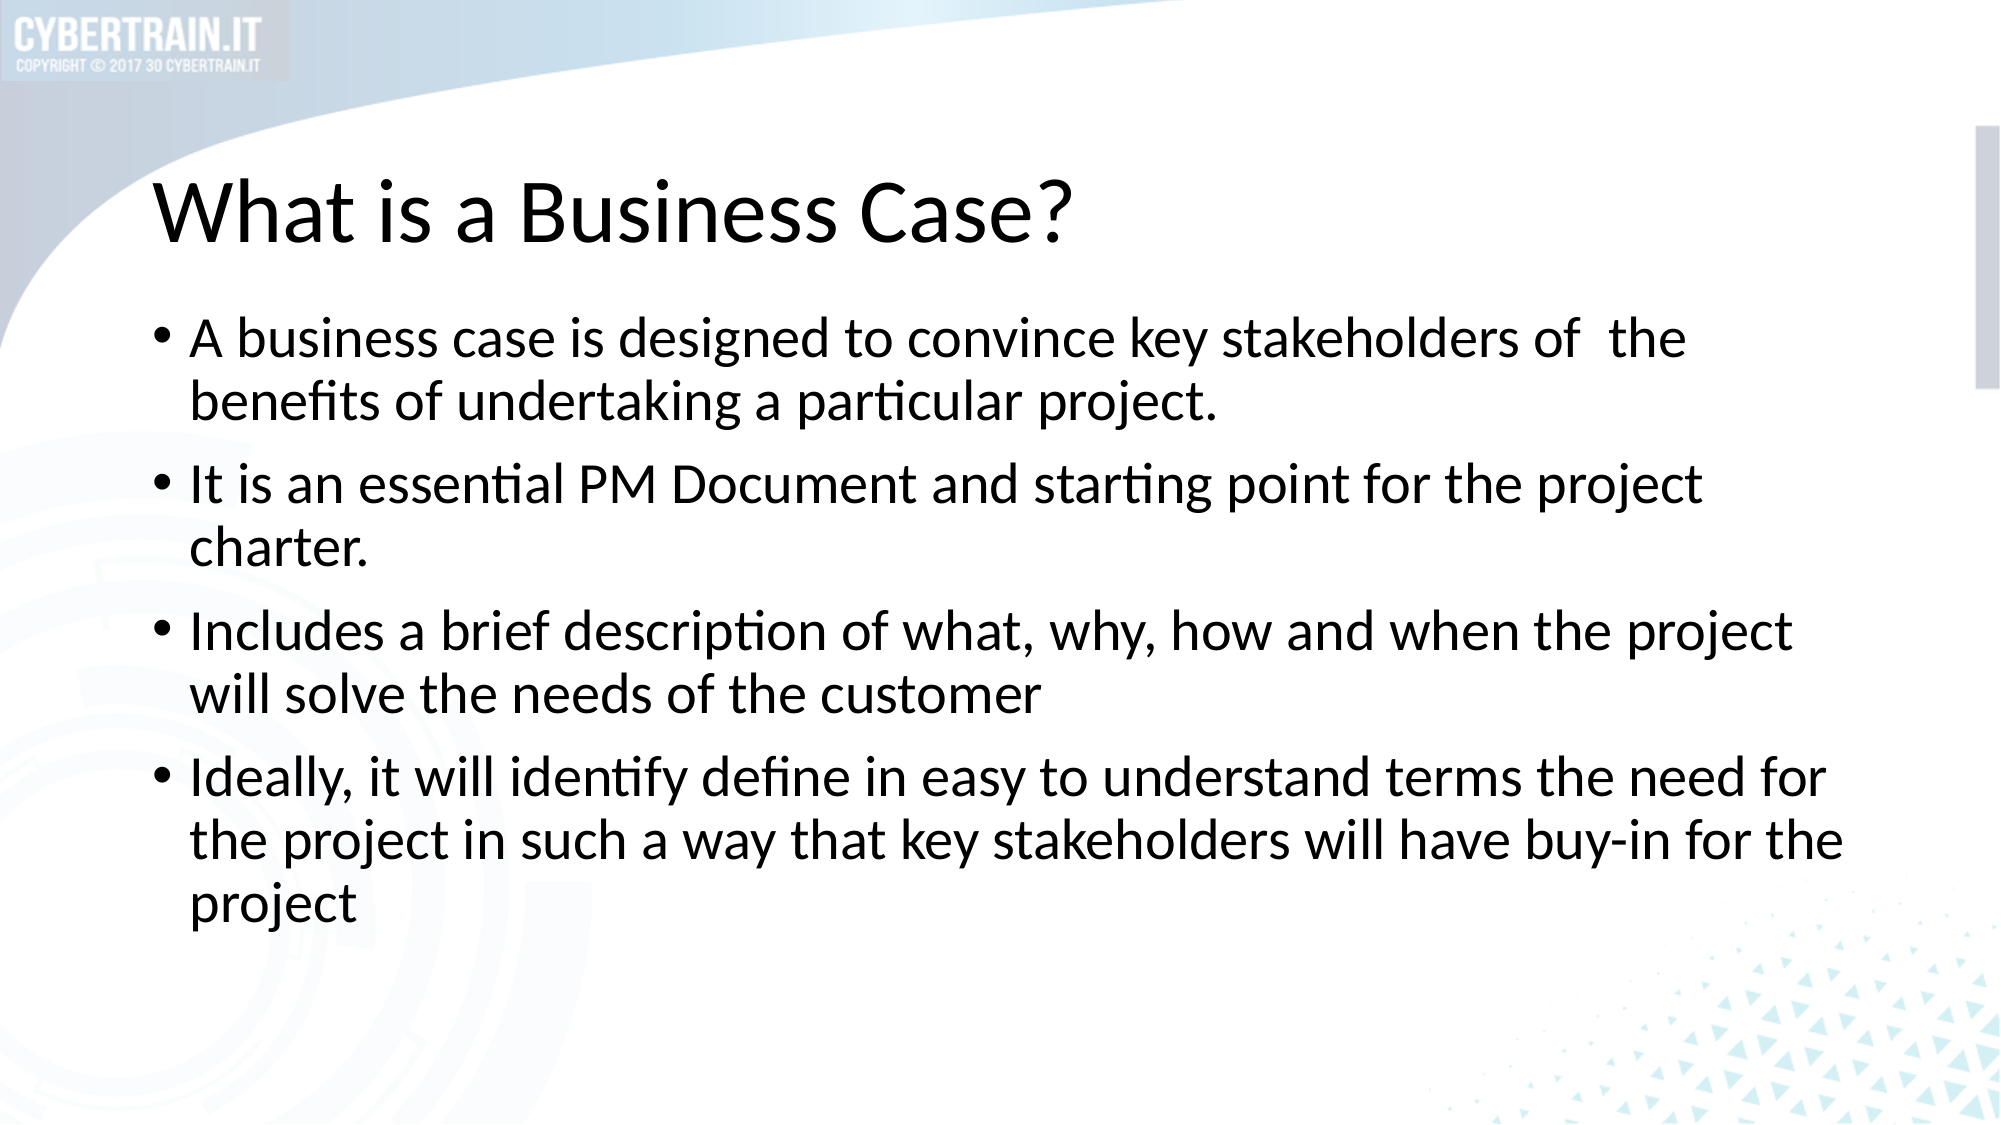

# What is a Business Case?
A business case is designed to convince key stakeholders of  the benefits of undertaking a particular project.
It is an essential PM Document and starting point for the project charter.
Includes a brief description of what, why, how and when the project will solve the needs of the customer
Ideally, it will identify define in easy to understand terms the need for the project in such a way that key stakeholders will have buy-in for the project